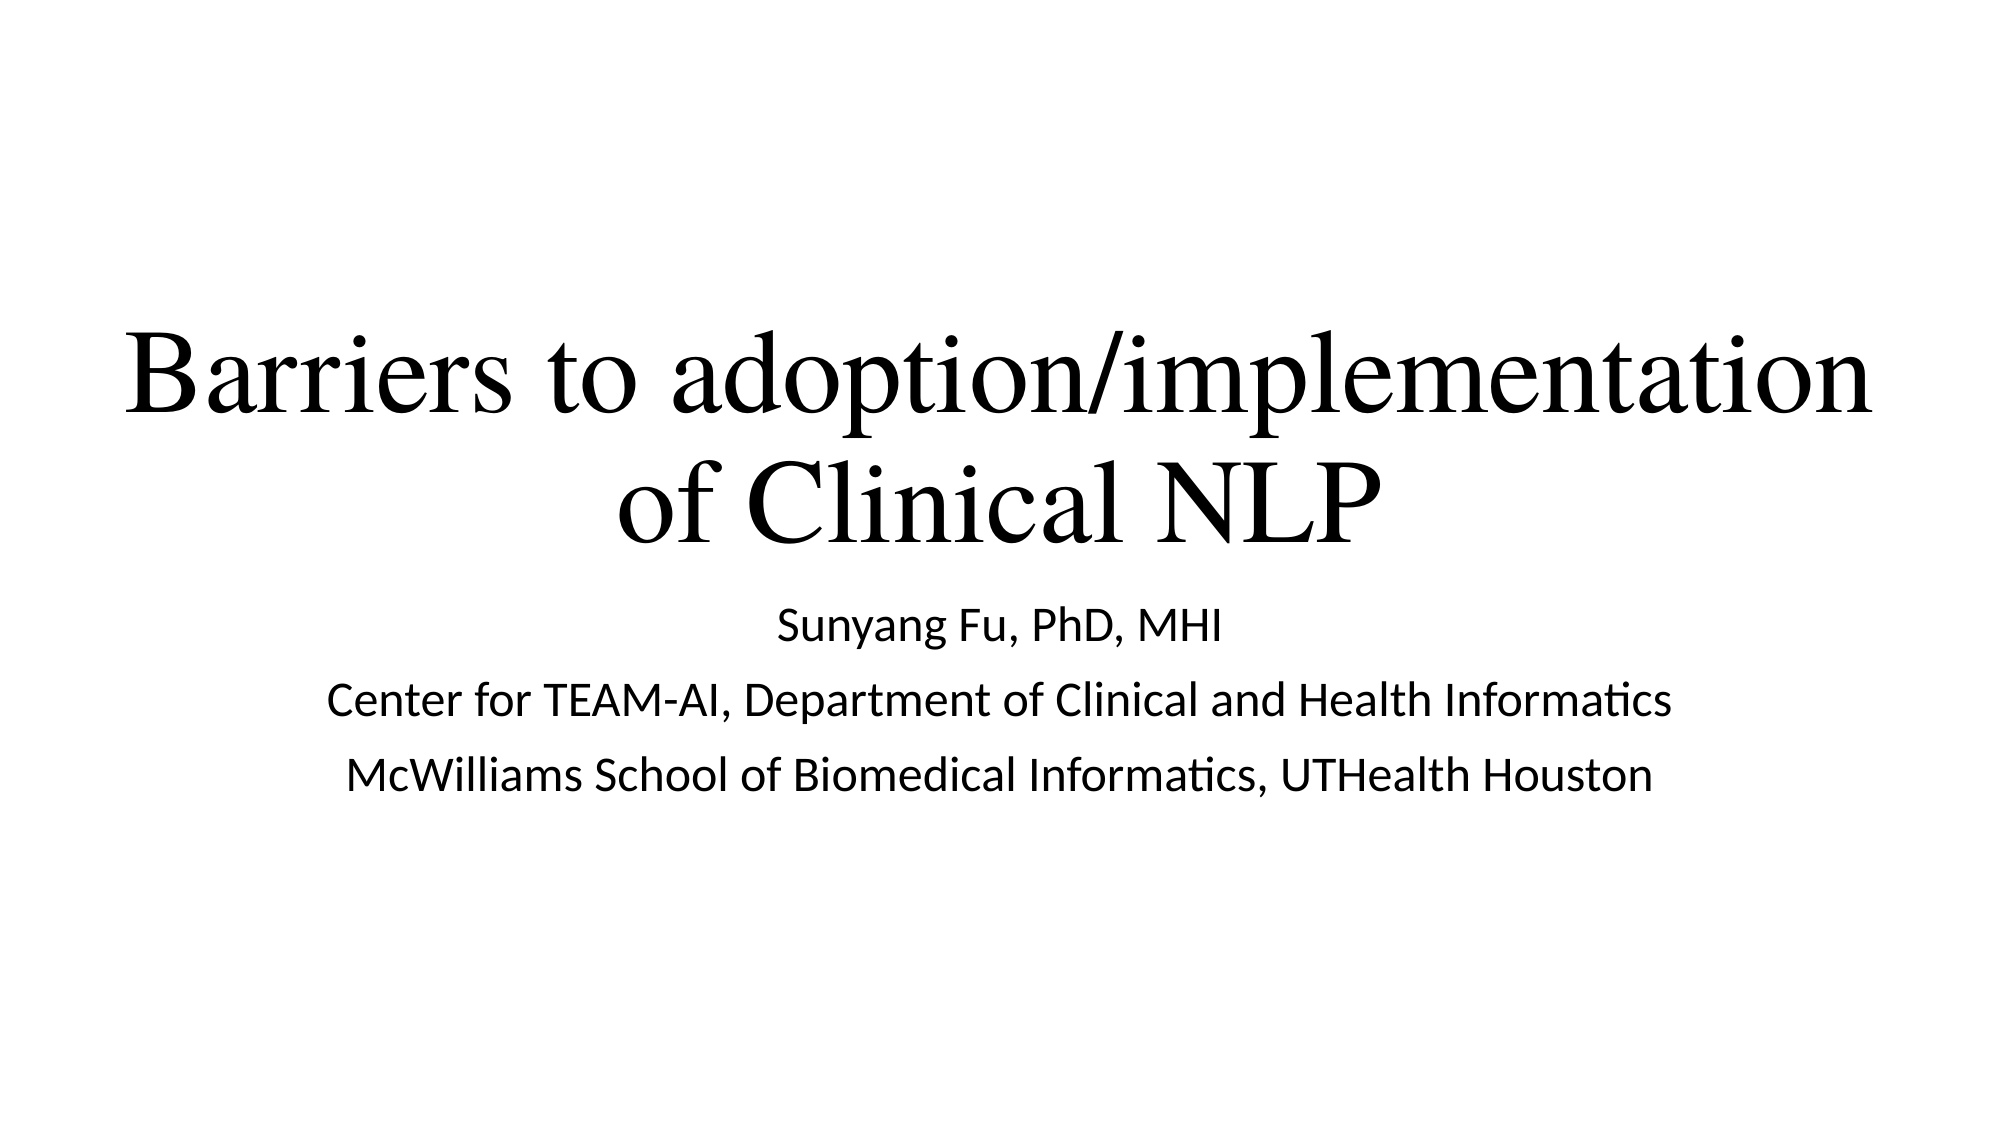

# Barriers to adoption/implementation of Clinical NLP
Sunyang Fu, PhD, MHI
Center for TEAM-AI, Department of Clinical and Health Informatics
McWilliams School of Biomedical Informatics, UTHealth Houston